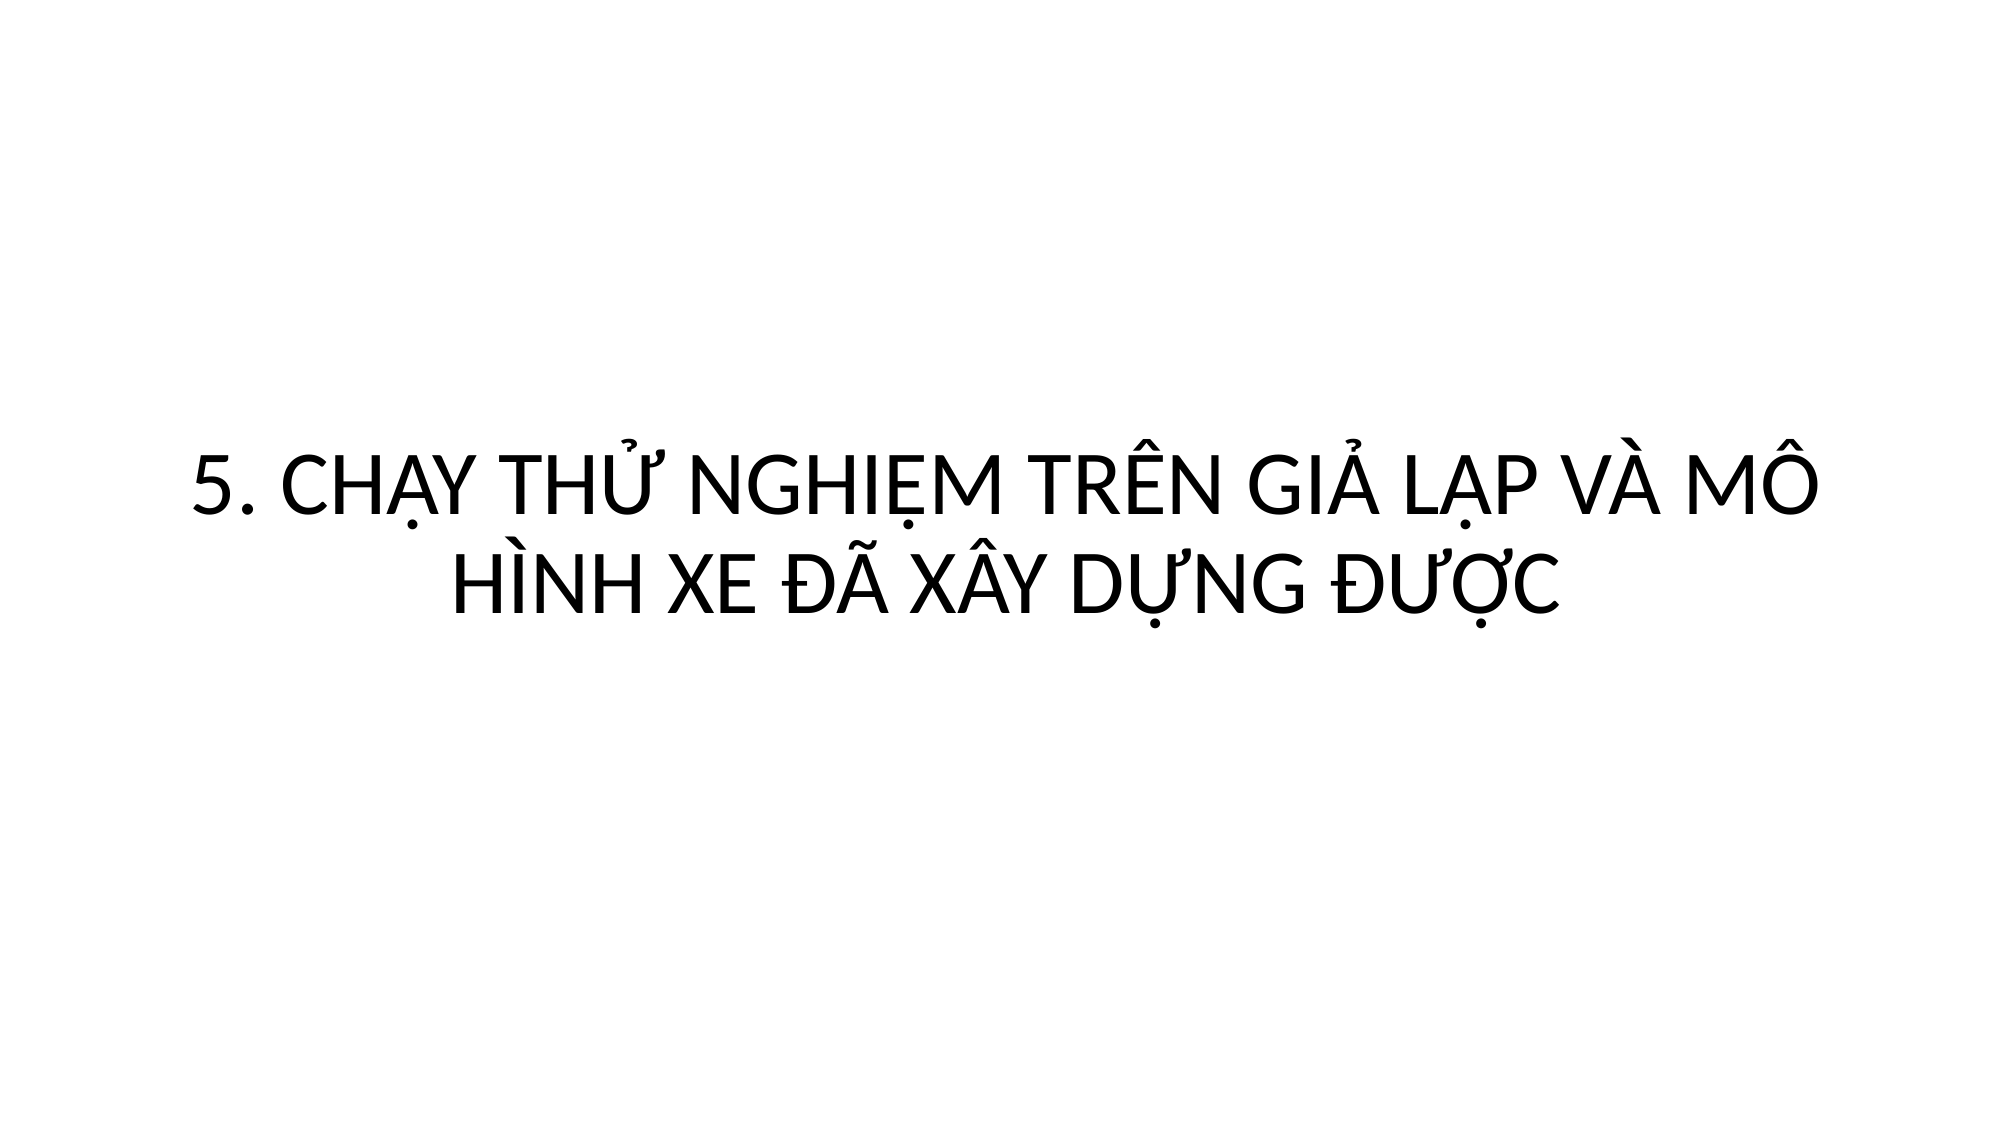

# 5. CHẠY THỬ NGHIỆM TRÊN GIẢ LẬP VÀ MÔ HÌNH XE ĐÃ XÂY DỰNG ĐƯỢC